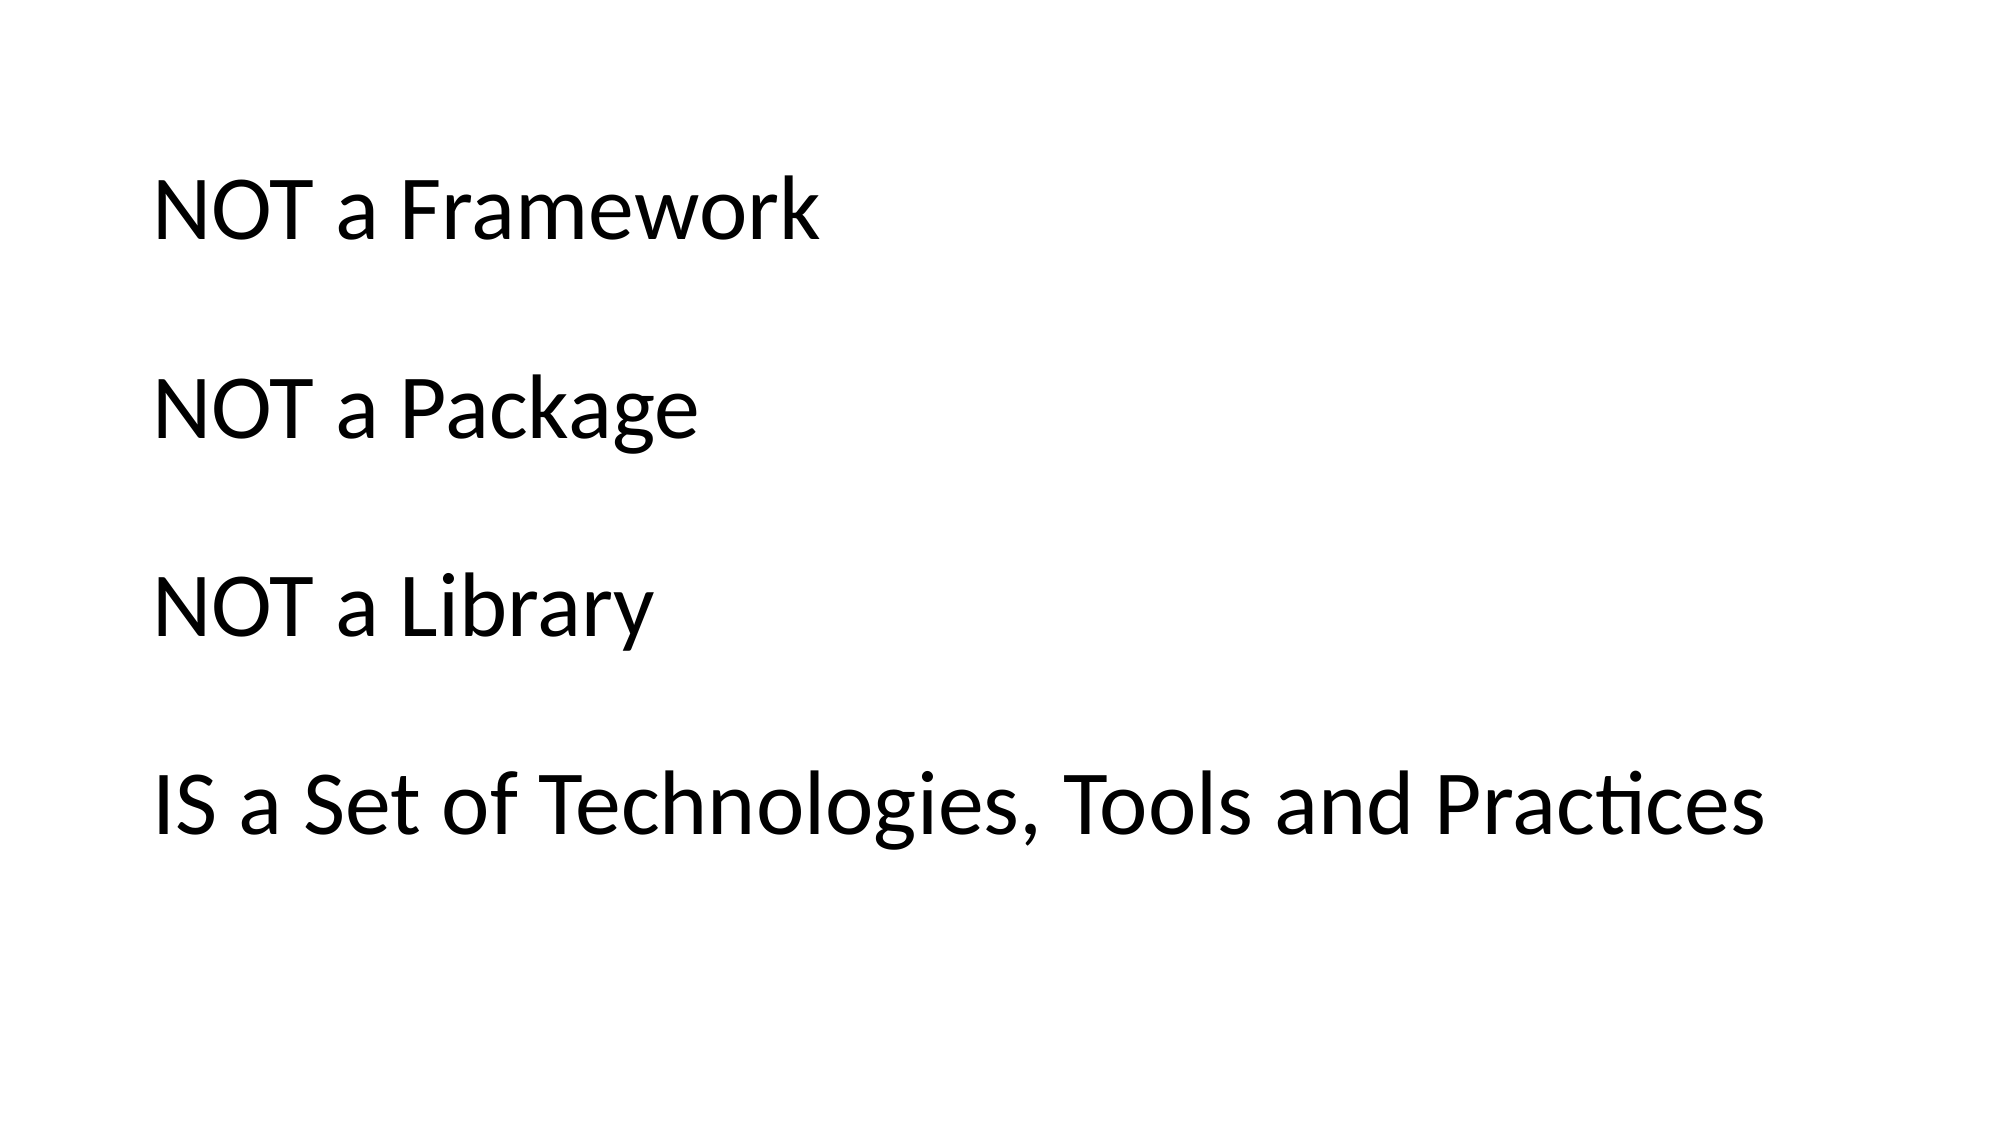

# NOT a Framework NOT a Package NOT a Library IS a Set of Technologies, Tools and Practices